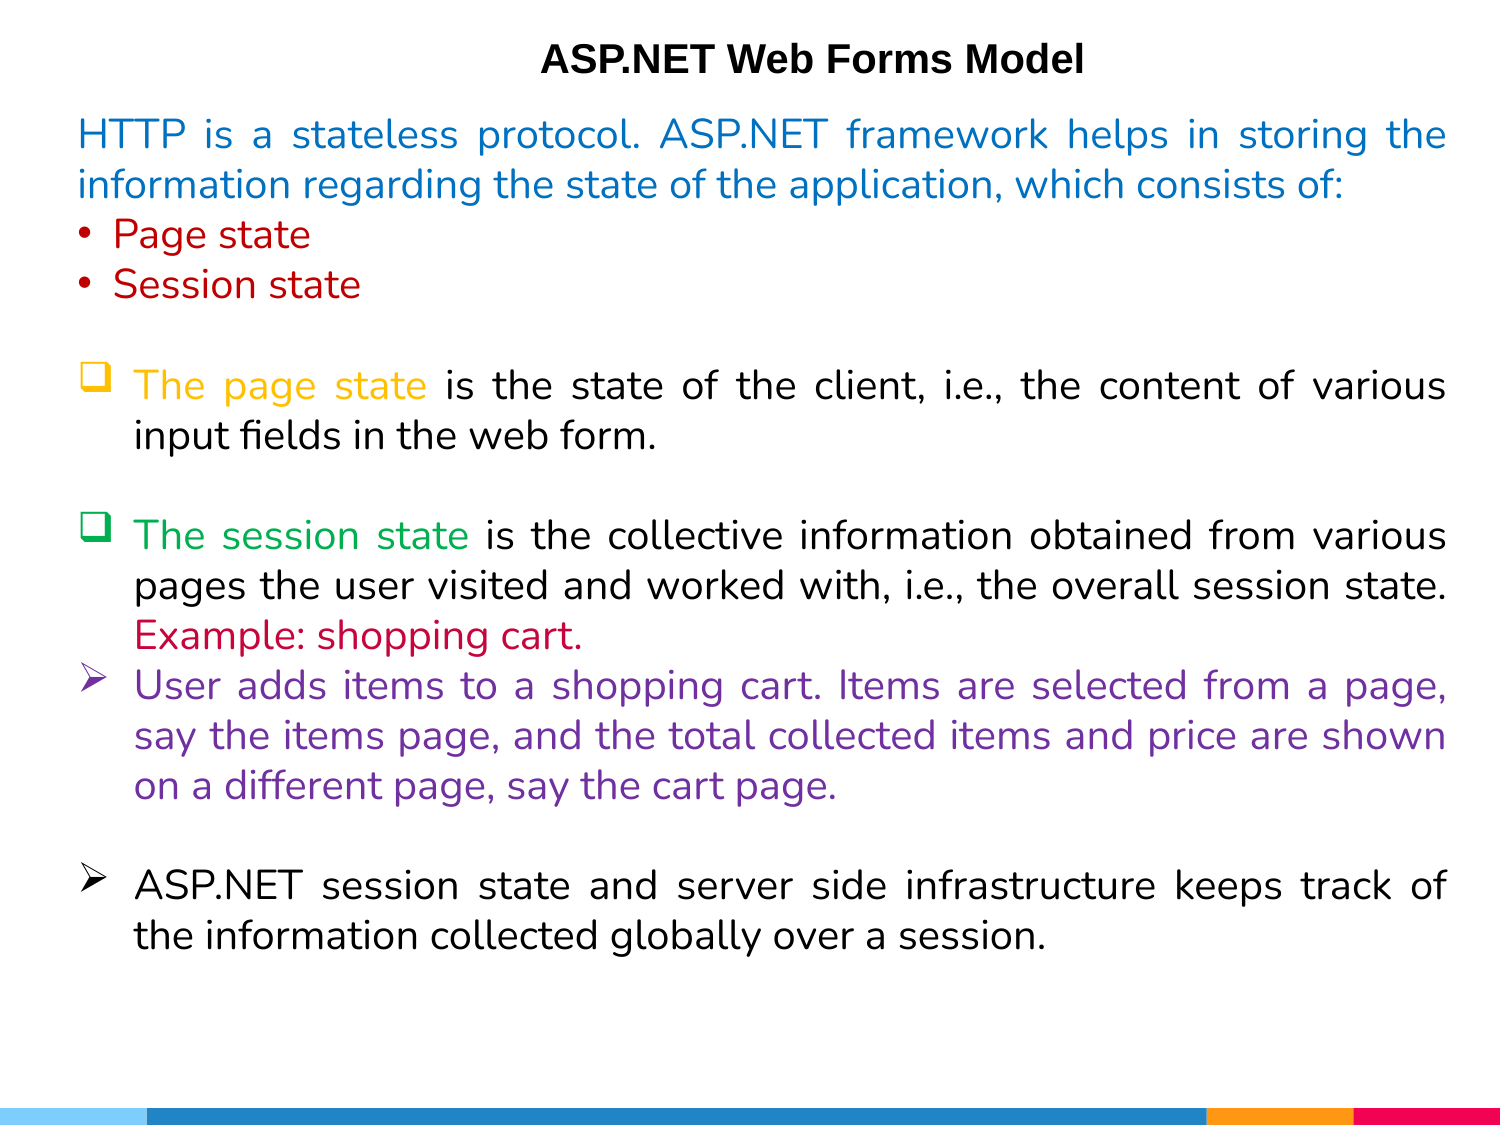

ASP.NET Web Forms Model
HTTP is a stateless protocol. ASP.NET framework helps in storing the information regarding the state of the application, which consists of:
Page state
Session state

The page state is the state of the client, i.e., the content of various input fields in the web form.

The session state is the collective information obtained from various pages the user visited and worked with, i.e., the overall session state. Example: shopping cart.
User adds items to a shopping cart. Items are selected from a page, say the items page, and the total collected items and price are shown on a different page, say the cart page.

ASP.NET session state and server side infrastructure keeps track of the information collected globally over a session.